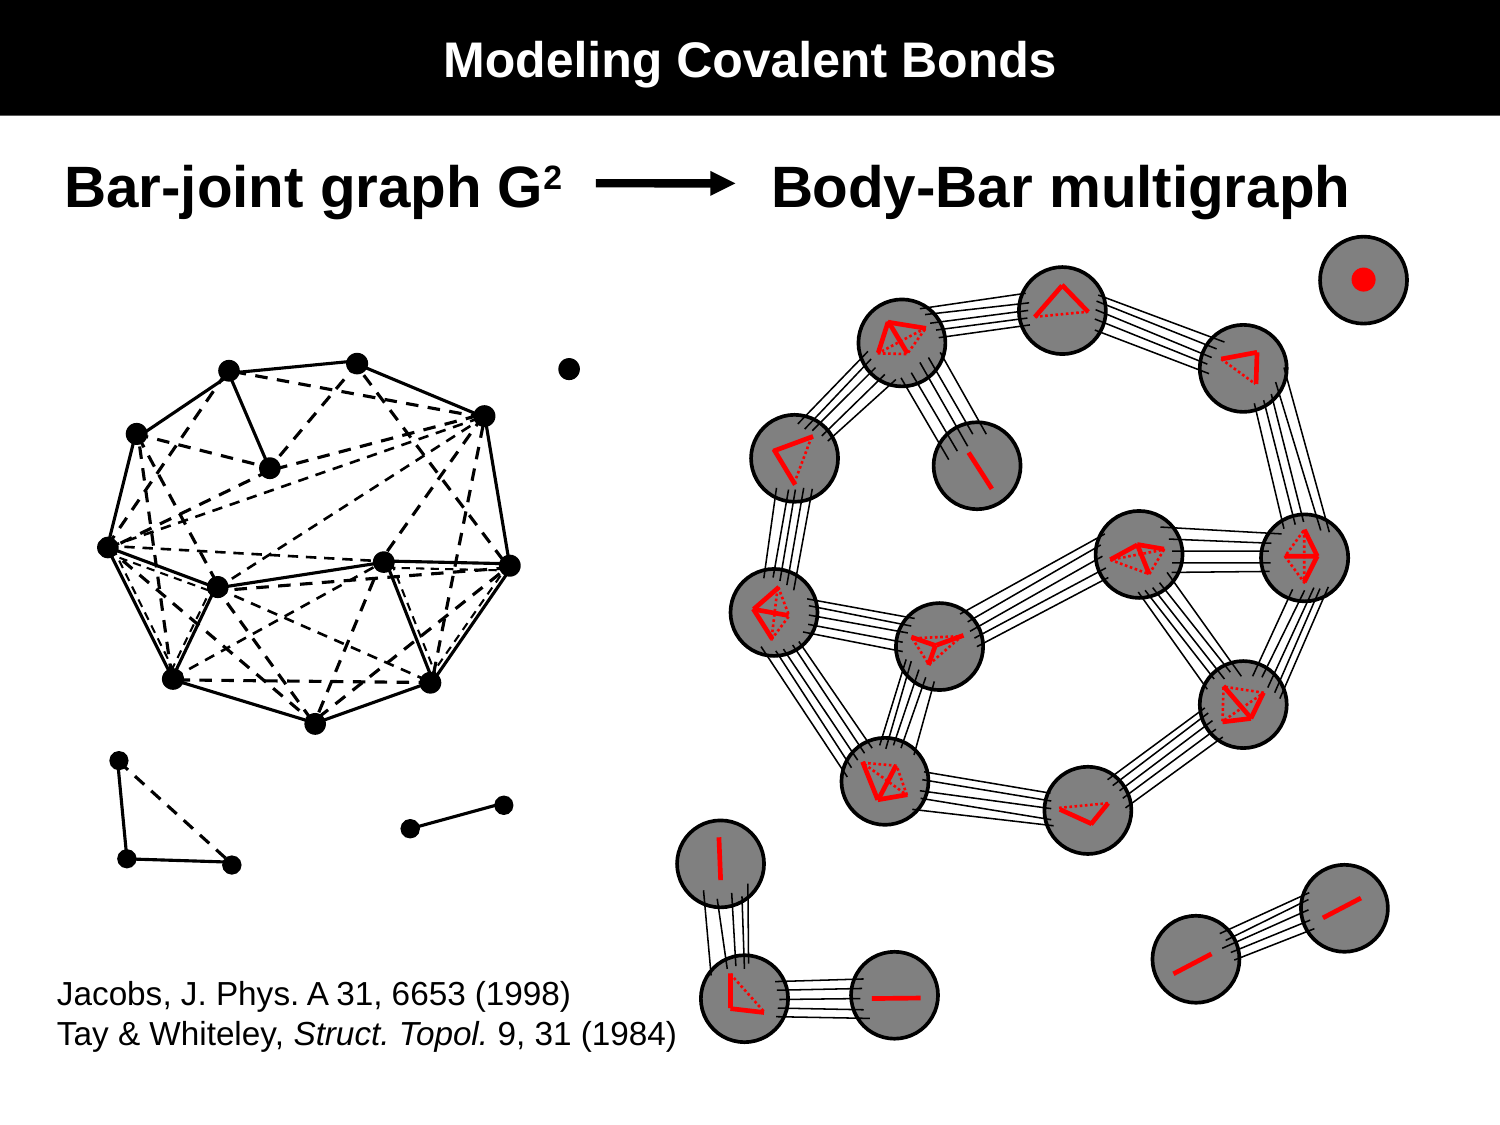

Modeling Covalent Bonds
Bar-joint graph G2
Body-Bar multigraph

Jacobs, J. Phys. A 31, 6653 (1998)
Tay & Whiteley, Struct. Topol. 9, 31 (1984)